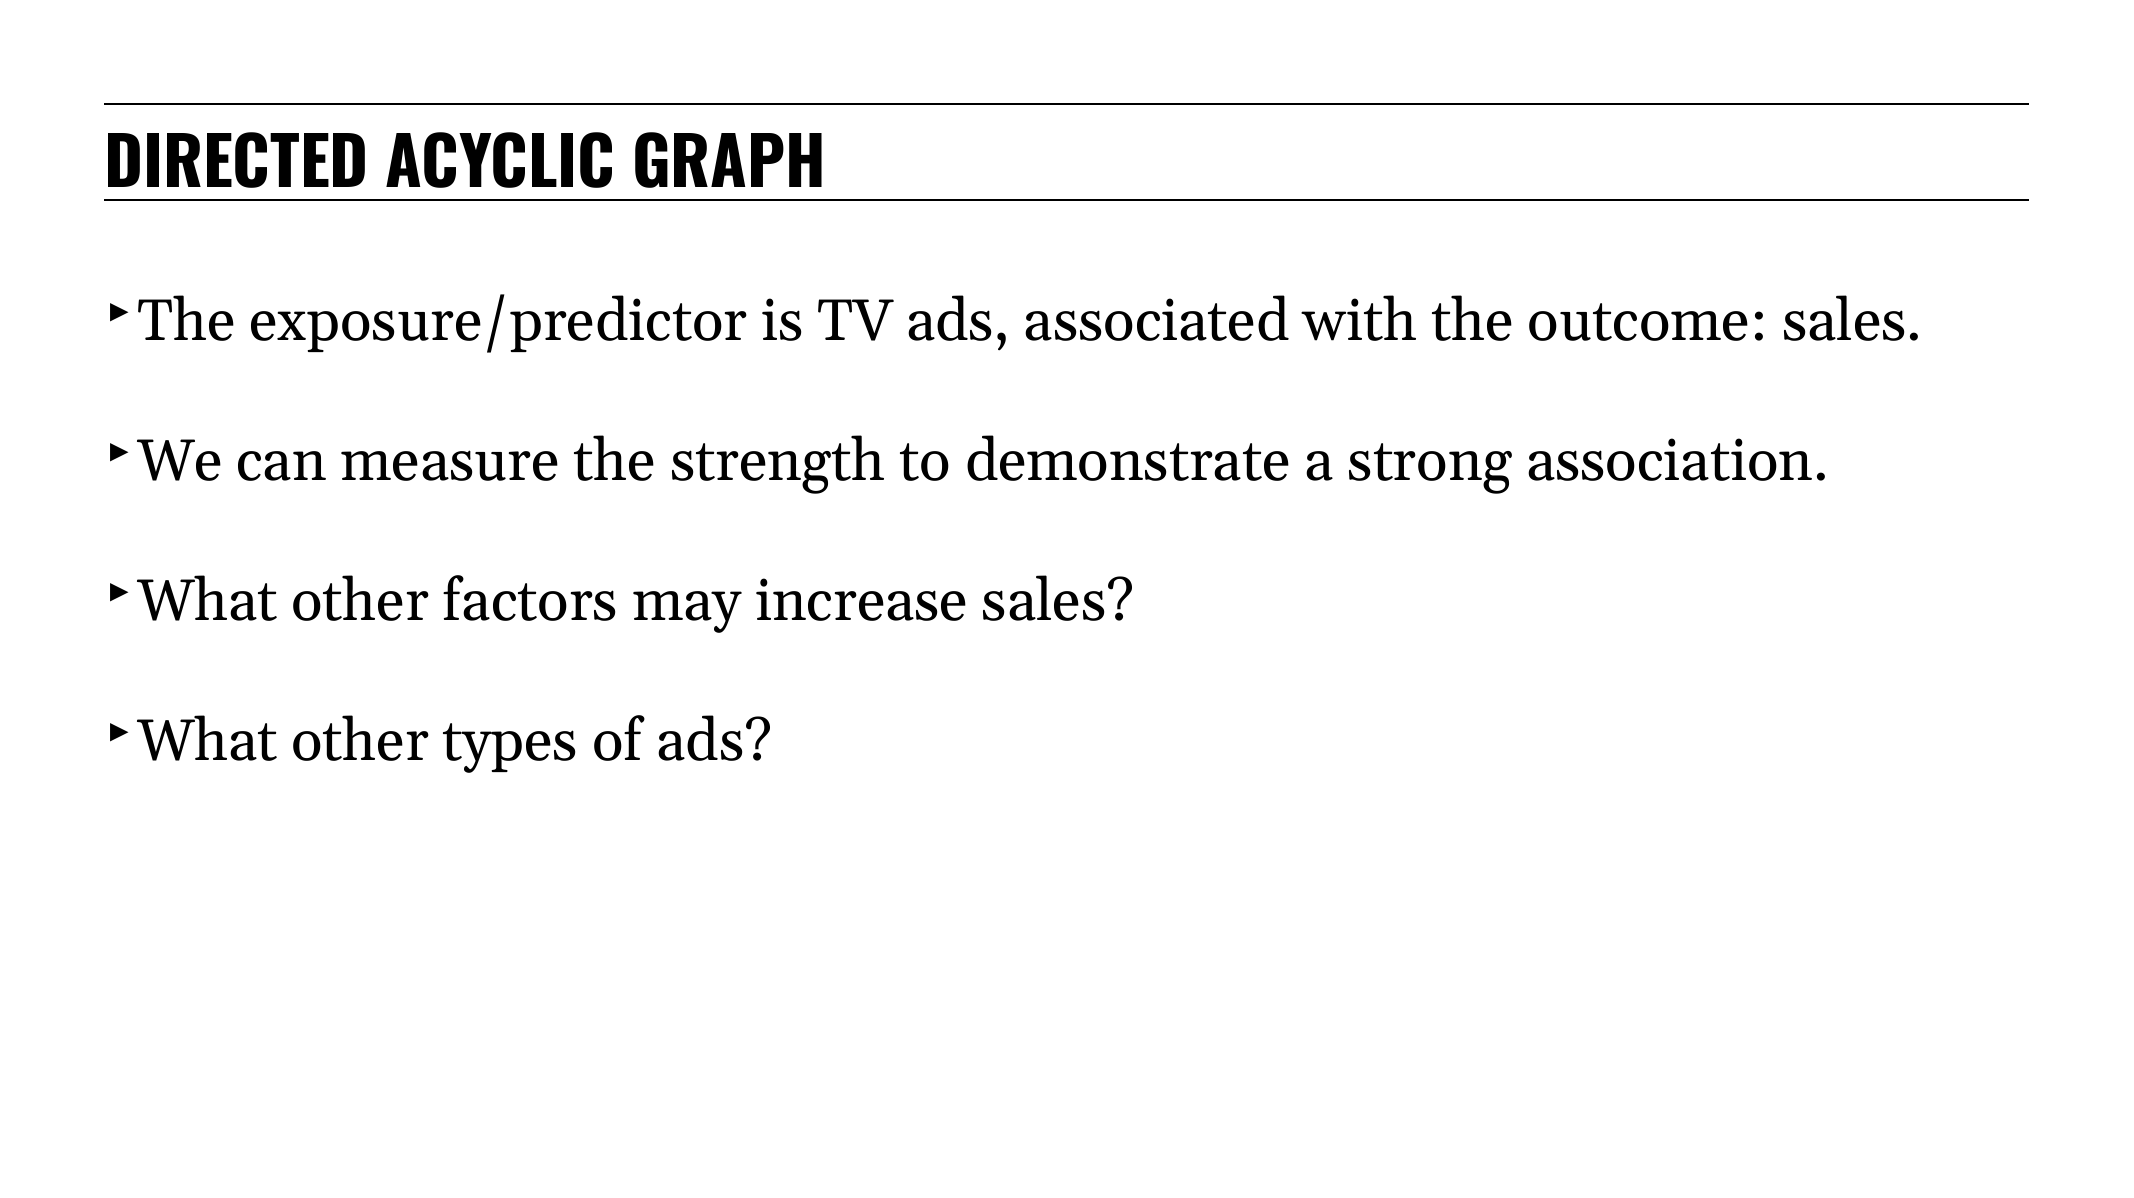

DIRECTED ACYCLIC GRAPH

The exposure/predictor is TV ads, associated with the outcome: sales.

We can measure the strength to demonstrate a strong association.

What other factors may increase sales?

What other types of ads?